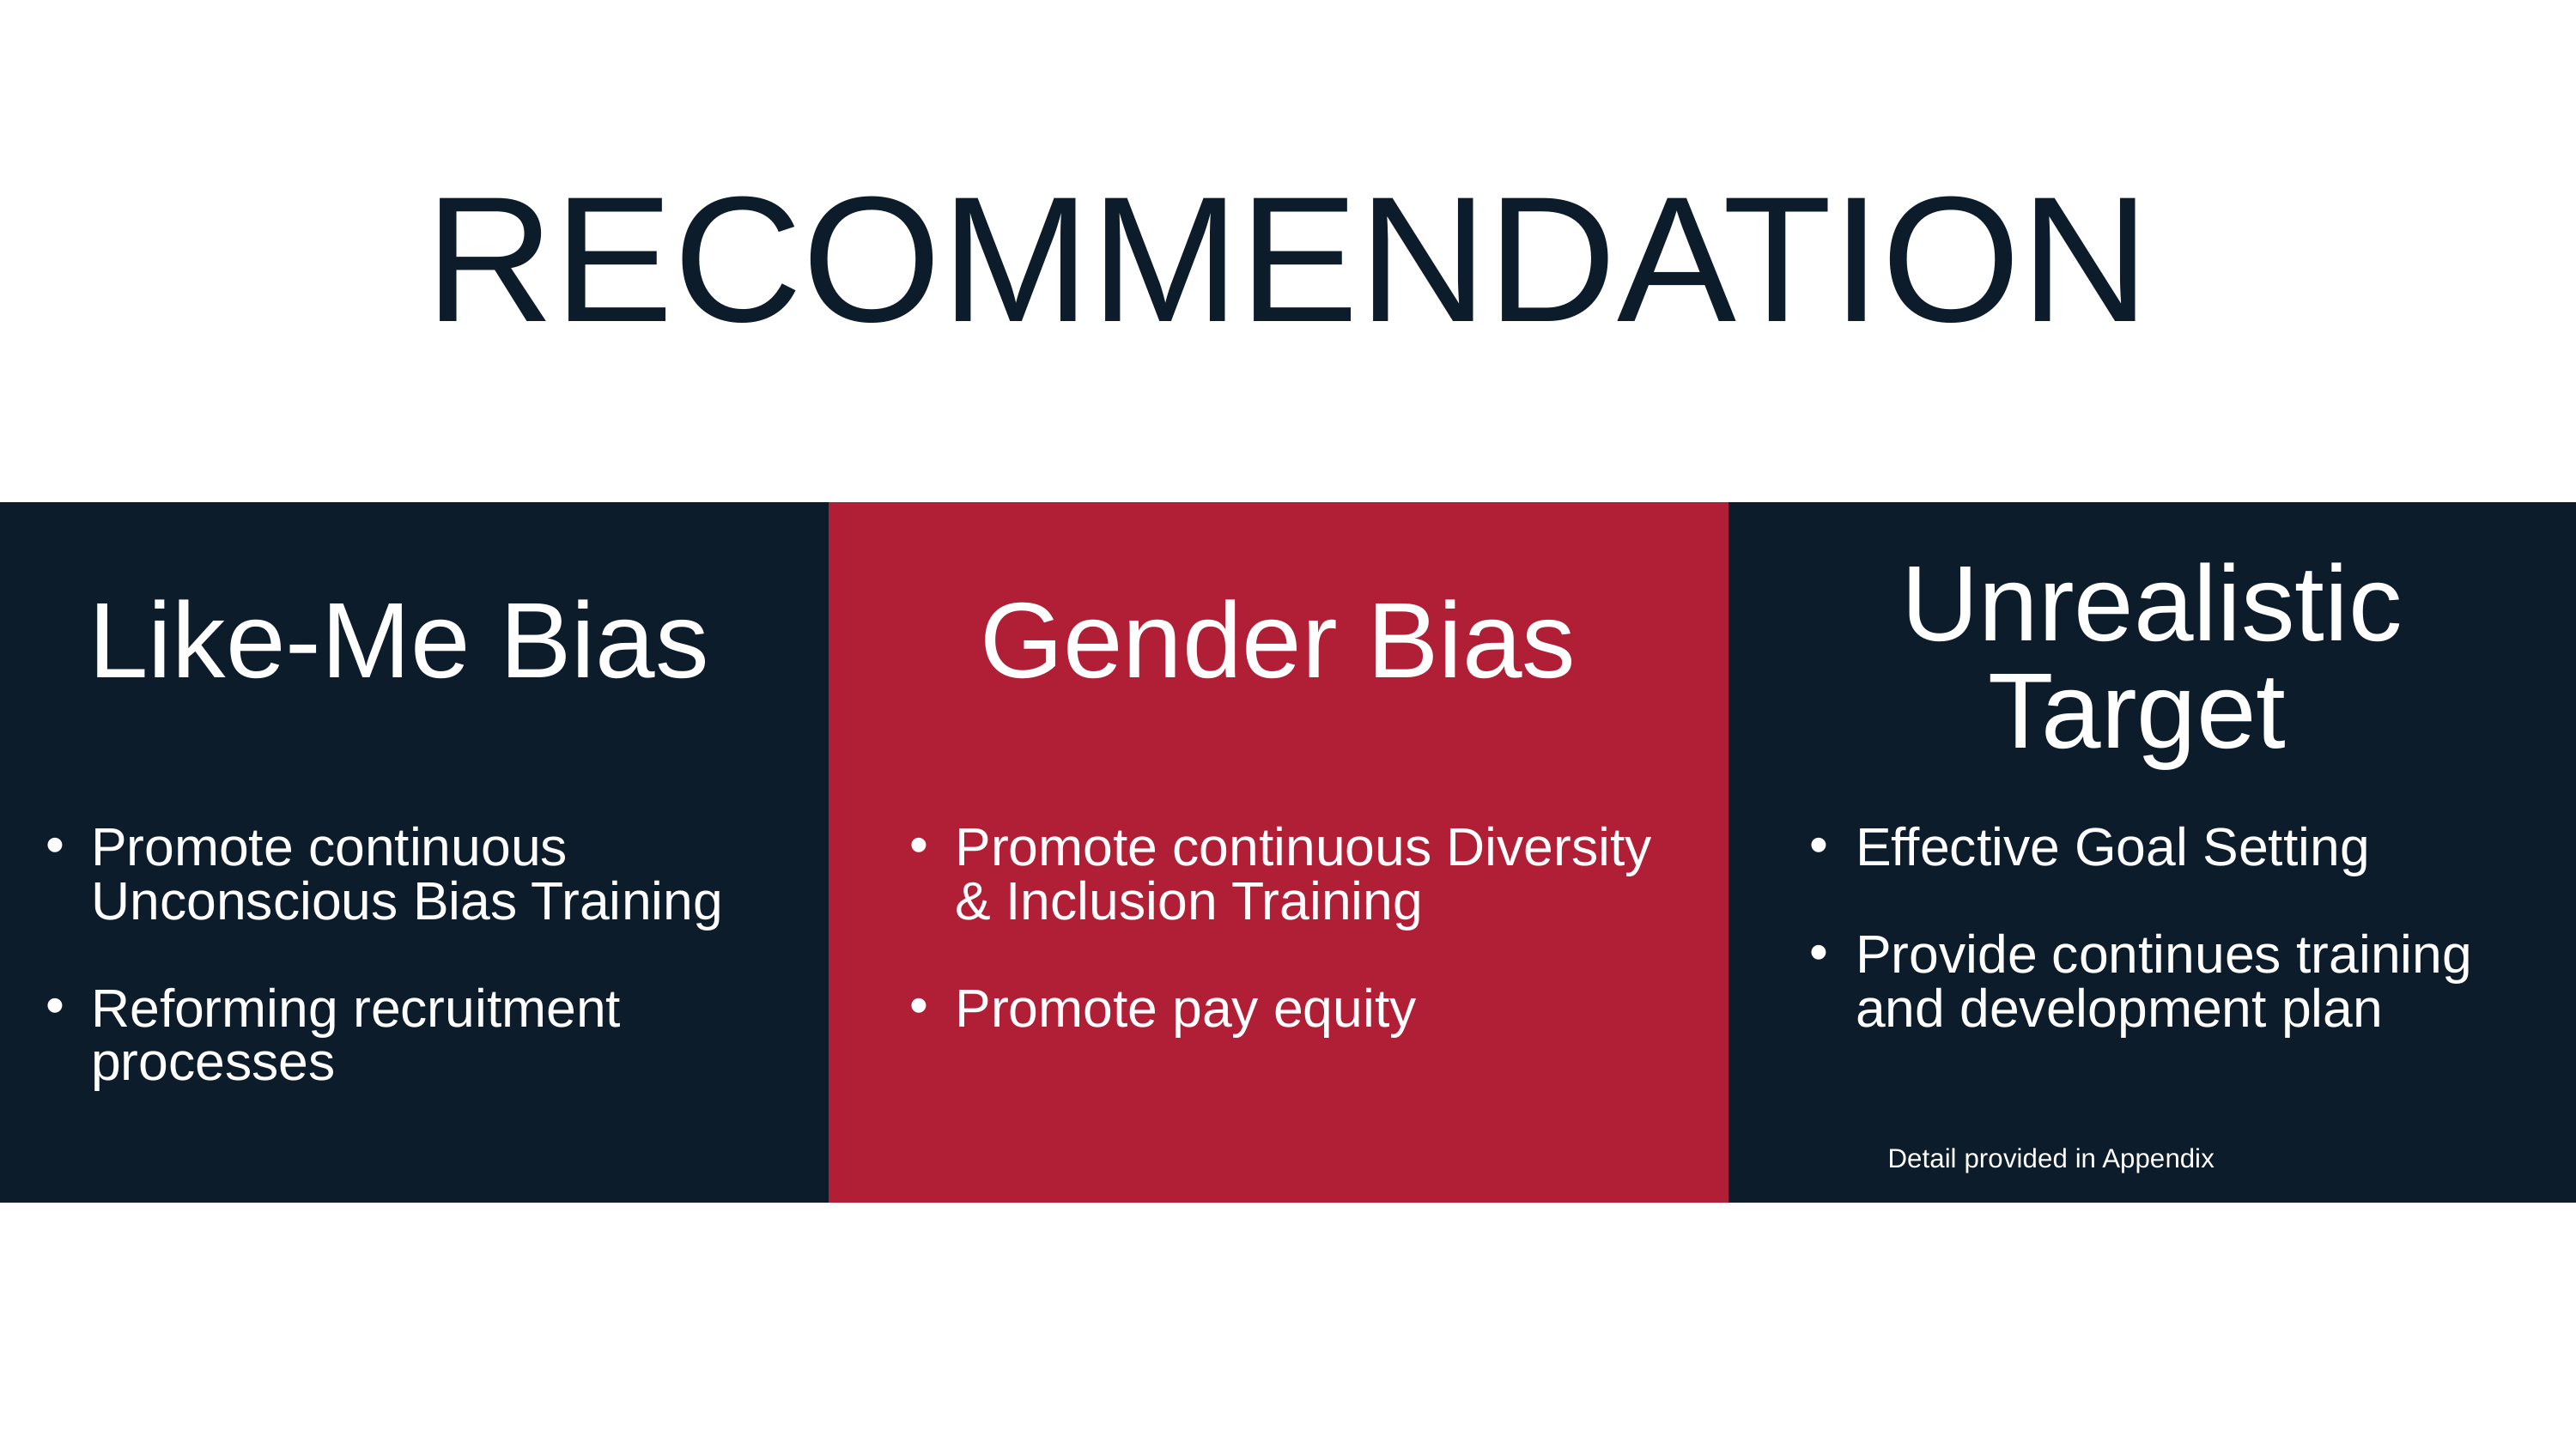

RECOMMENDATION

Unrealistic Target
Like-Me Bias
Gender Bias
Promote continuous Unconscious Bias Training

Reforming recruitment processes
Promote continuous Diversity & Inclusion Training

Promote pay equity
Effective Goal Setting

Provide continues training and development plan
Detail provided in Appendix